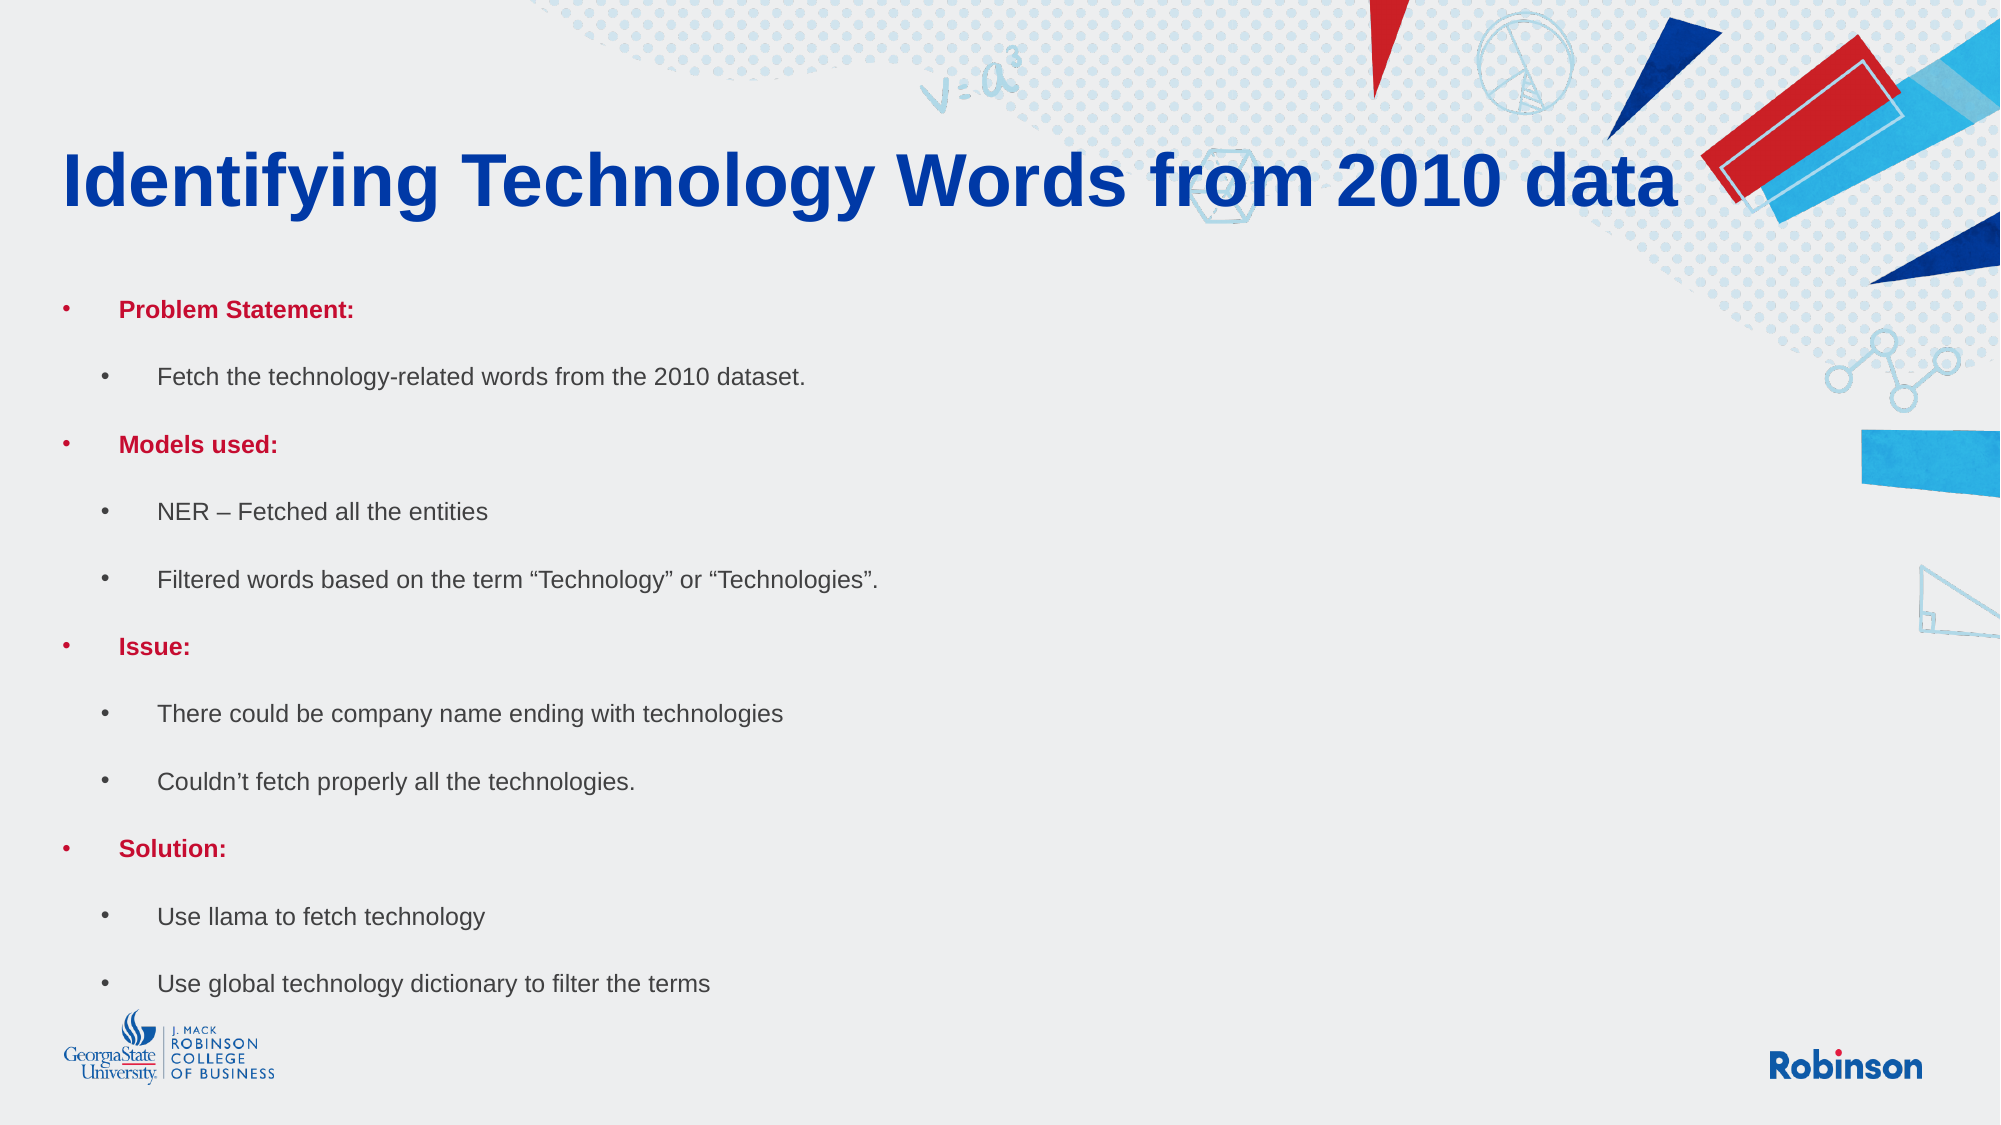

# Identifying Technology Words from 2010 data
Problem Statement:
Fetch the technology-related words from the 2010 dataset.
Models used:
NER – Fetched all the entities
Filtered words based on the term “Technology” or “Technologies”.
Issue:
There could be company name ending with technologies
Couldn’t fetch properly all the technologies.
Solution:
Use llama to fetch technology
Use global technology dictionary to filter the terms